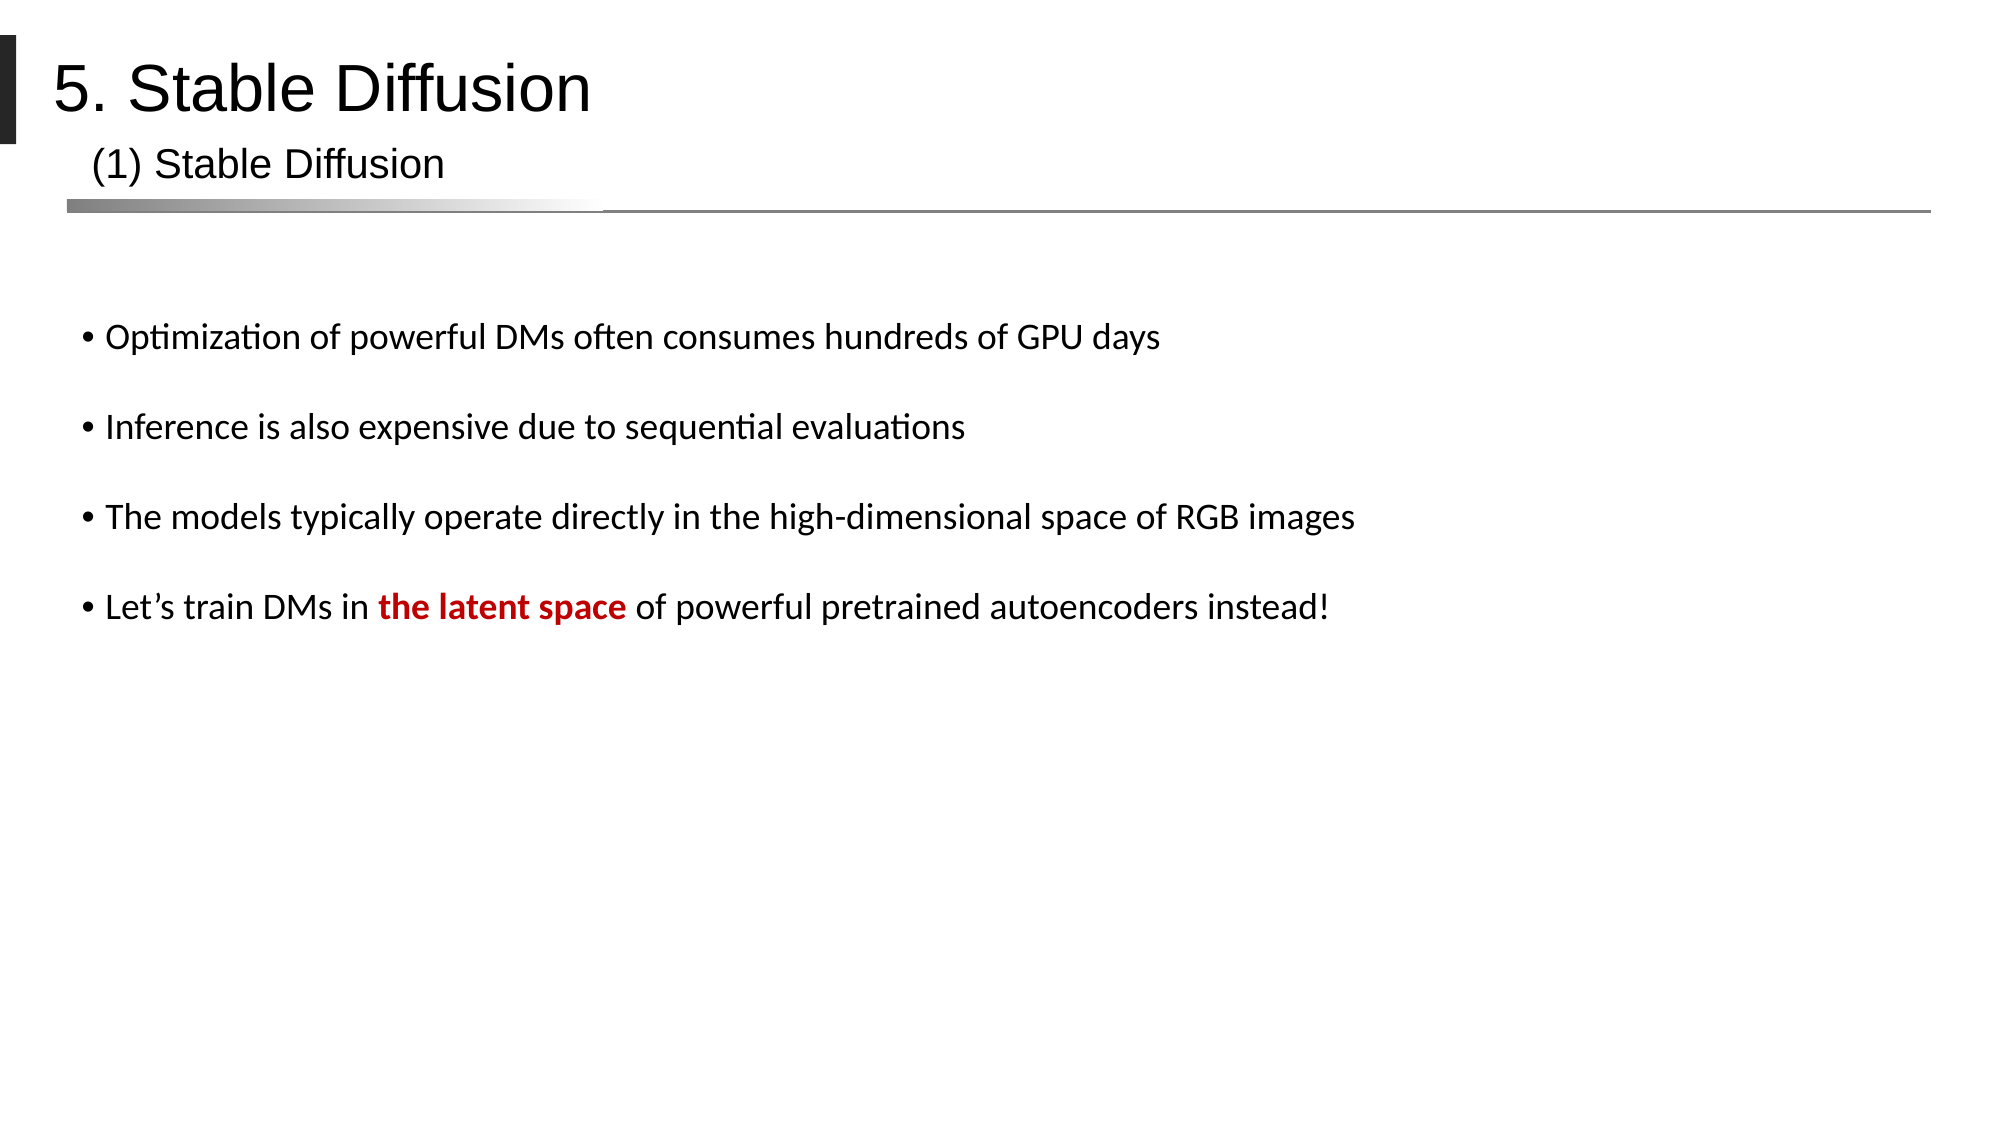

# 5. Stable Diffusion

(1) Stable Diffusion

• Optimization of powerful DMs often consumes hundreds of GPU days
• Inference is also expensive due to sequential evaluations
• The models typically operate directly in the high-dimensional space of RGB images
• Let’s train DMs in the latent space of powerful pretrained autoencoders instead!